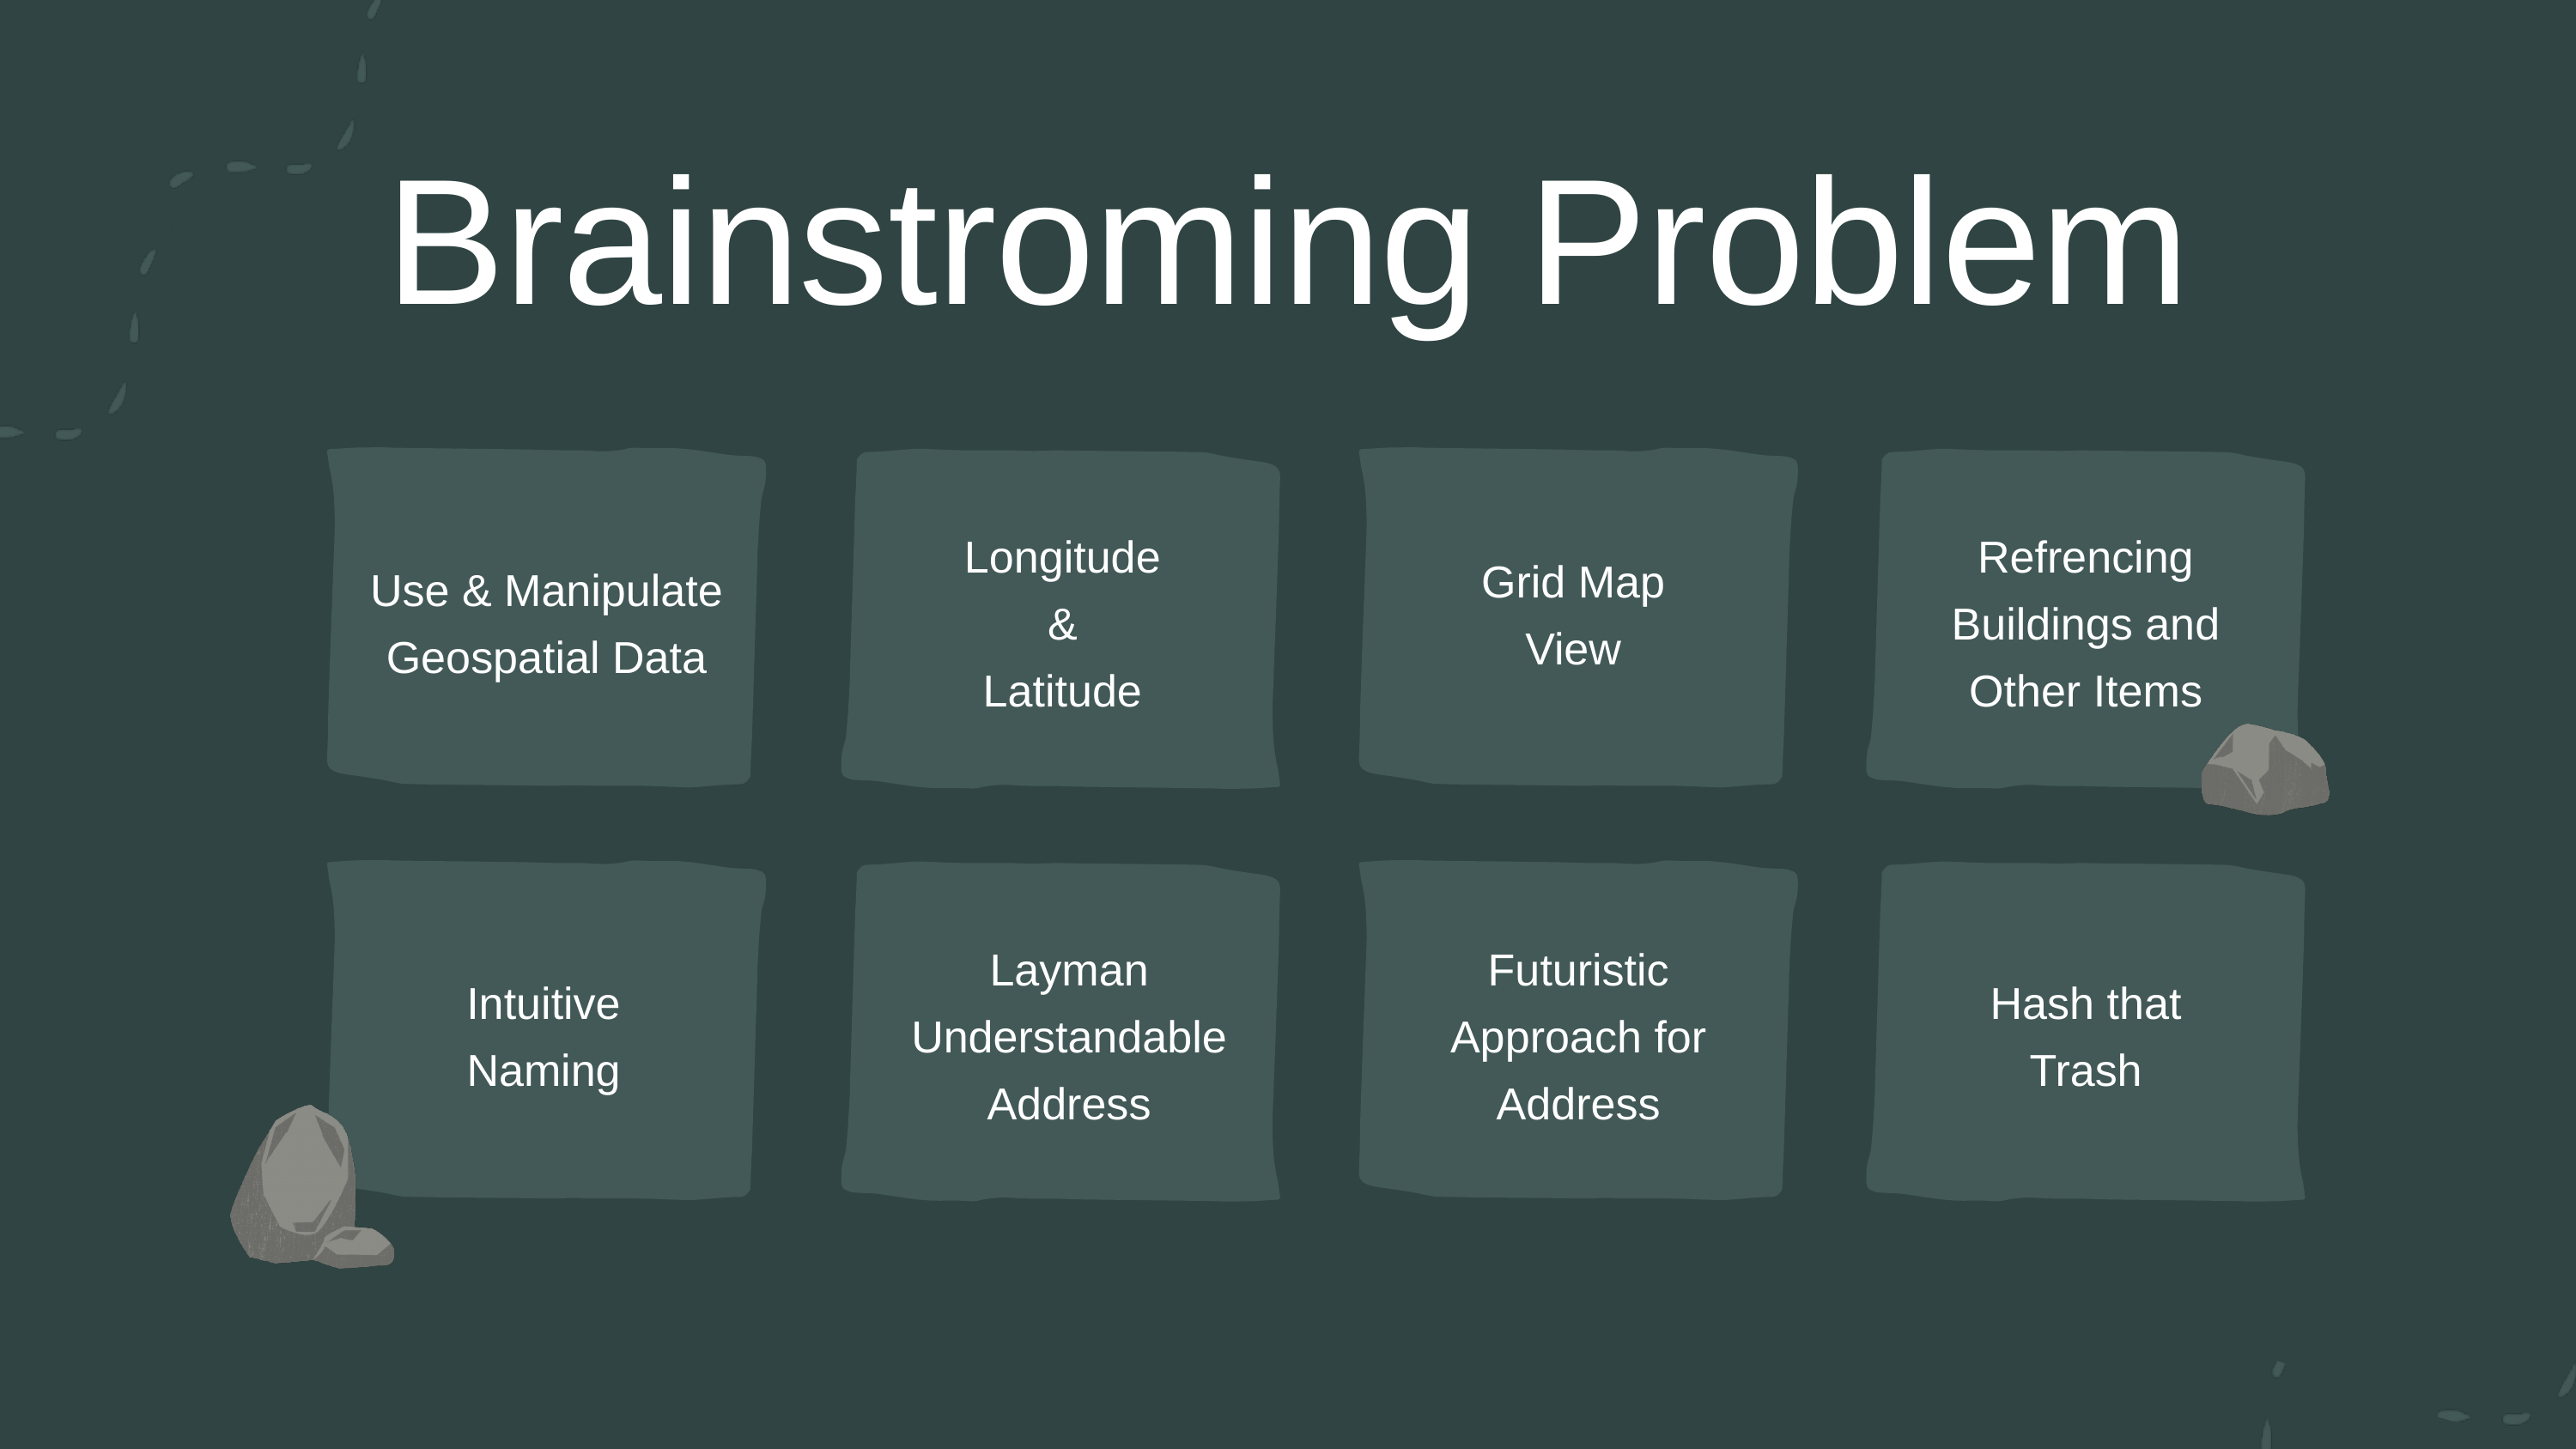

Brainstroming Problem

Longitude
&
Latitude
Refrencing
Buildings and Other Items
Grid Map View
Use & Manipulate
Geospatial Data

Layman
Understandable Address
Futuristic
Approach for Address
Intuitive
Naming
Hash that
Trash